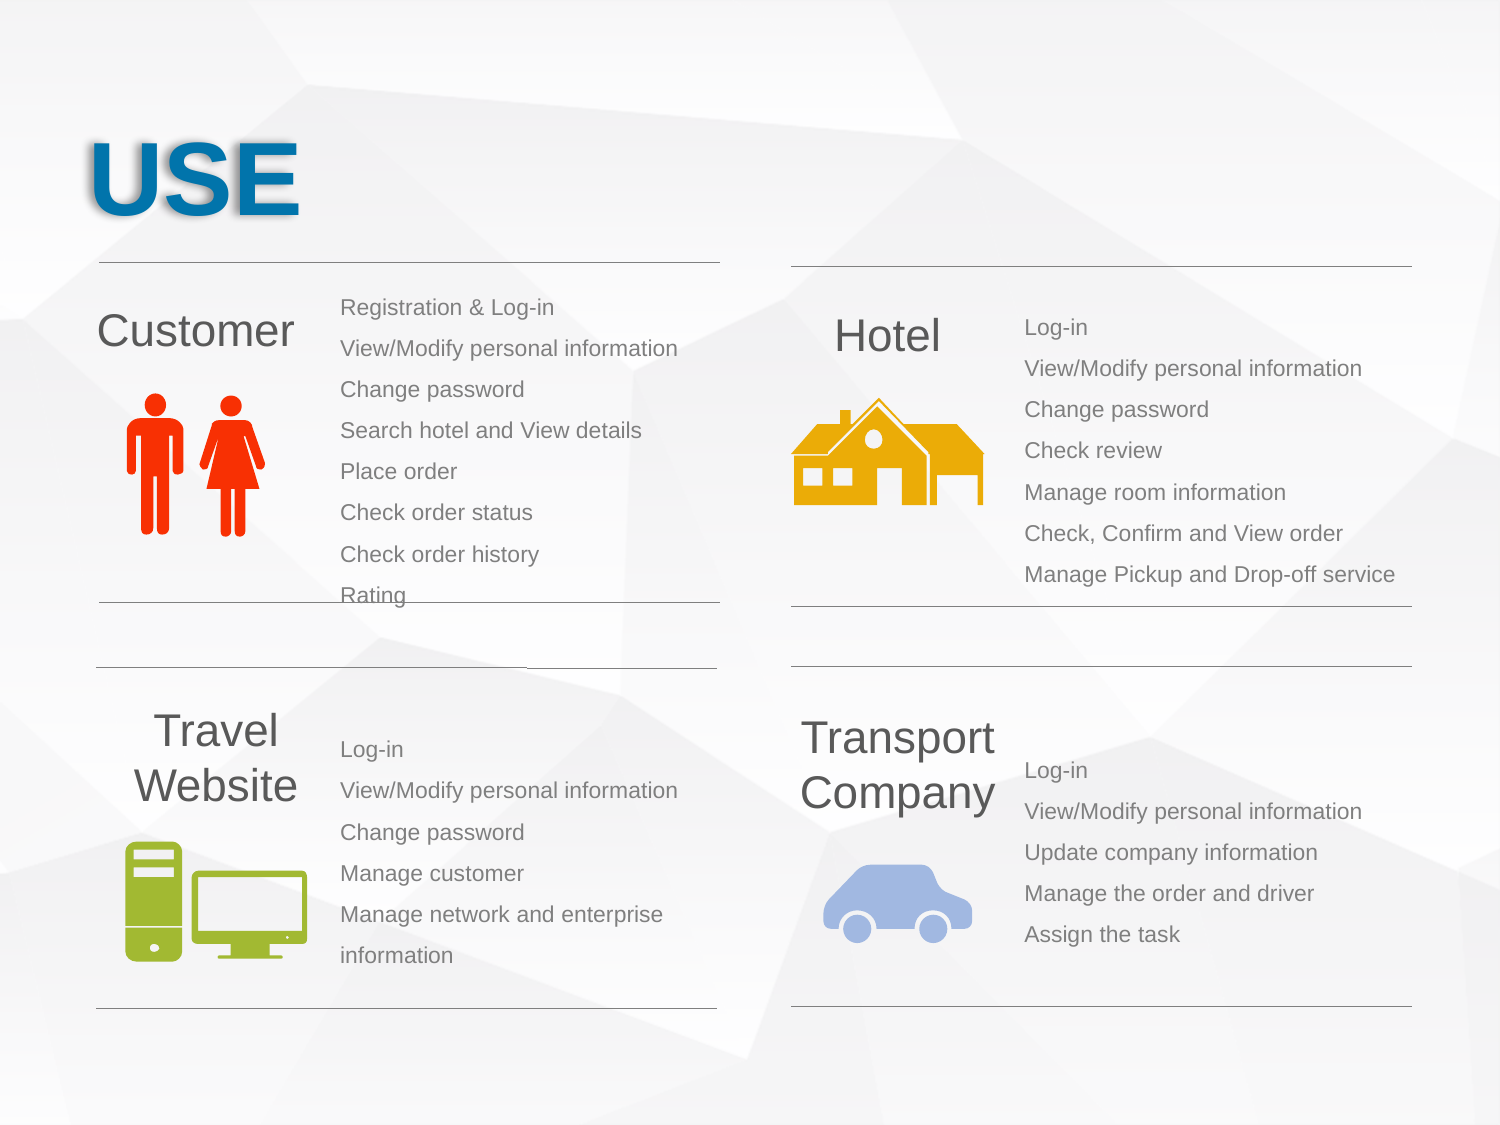

USE

Registration & Log-in
View/Modify personal information
Change password
Search hotel and View details
Place order
Check order status
Check order history
Rating
Log-in
View/Modify personal information
Change password
Check review
Manage room information
Check, Confirm and View order
Manage Pickup and Drop-off service
Customer
Hotel

Travel
Website
Transport
Company
Log-in
View/Modify personal information
Change password
Manage customer
Manage network and enterprise information
Log-in
View/Modify personal information
Update company information
Manage the order and driver
Assign the task